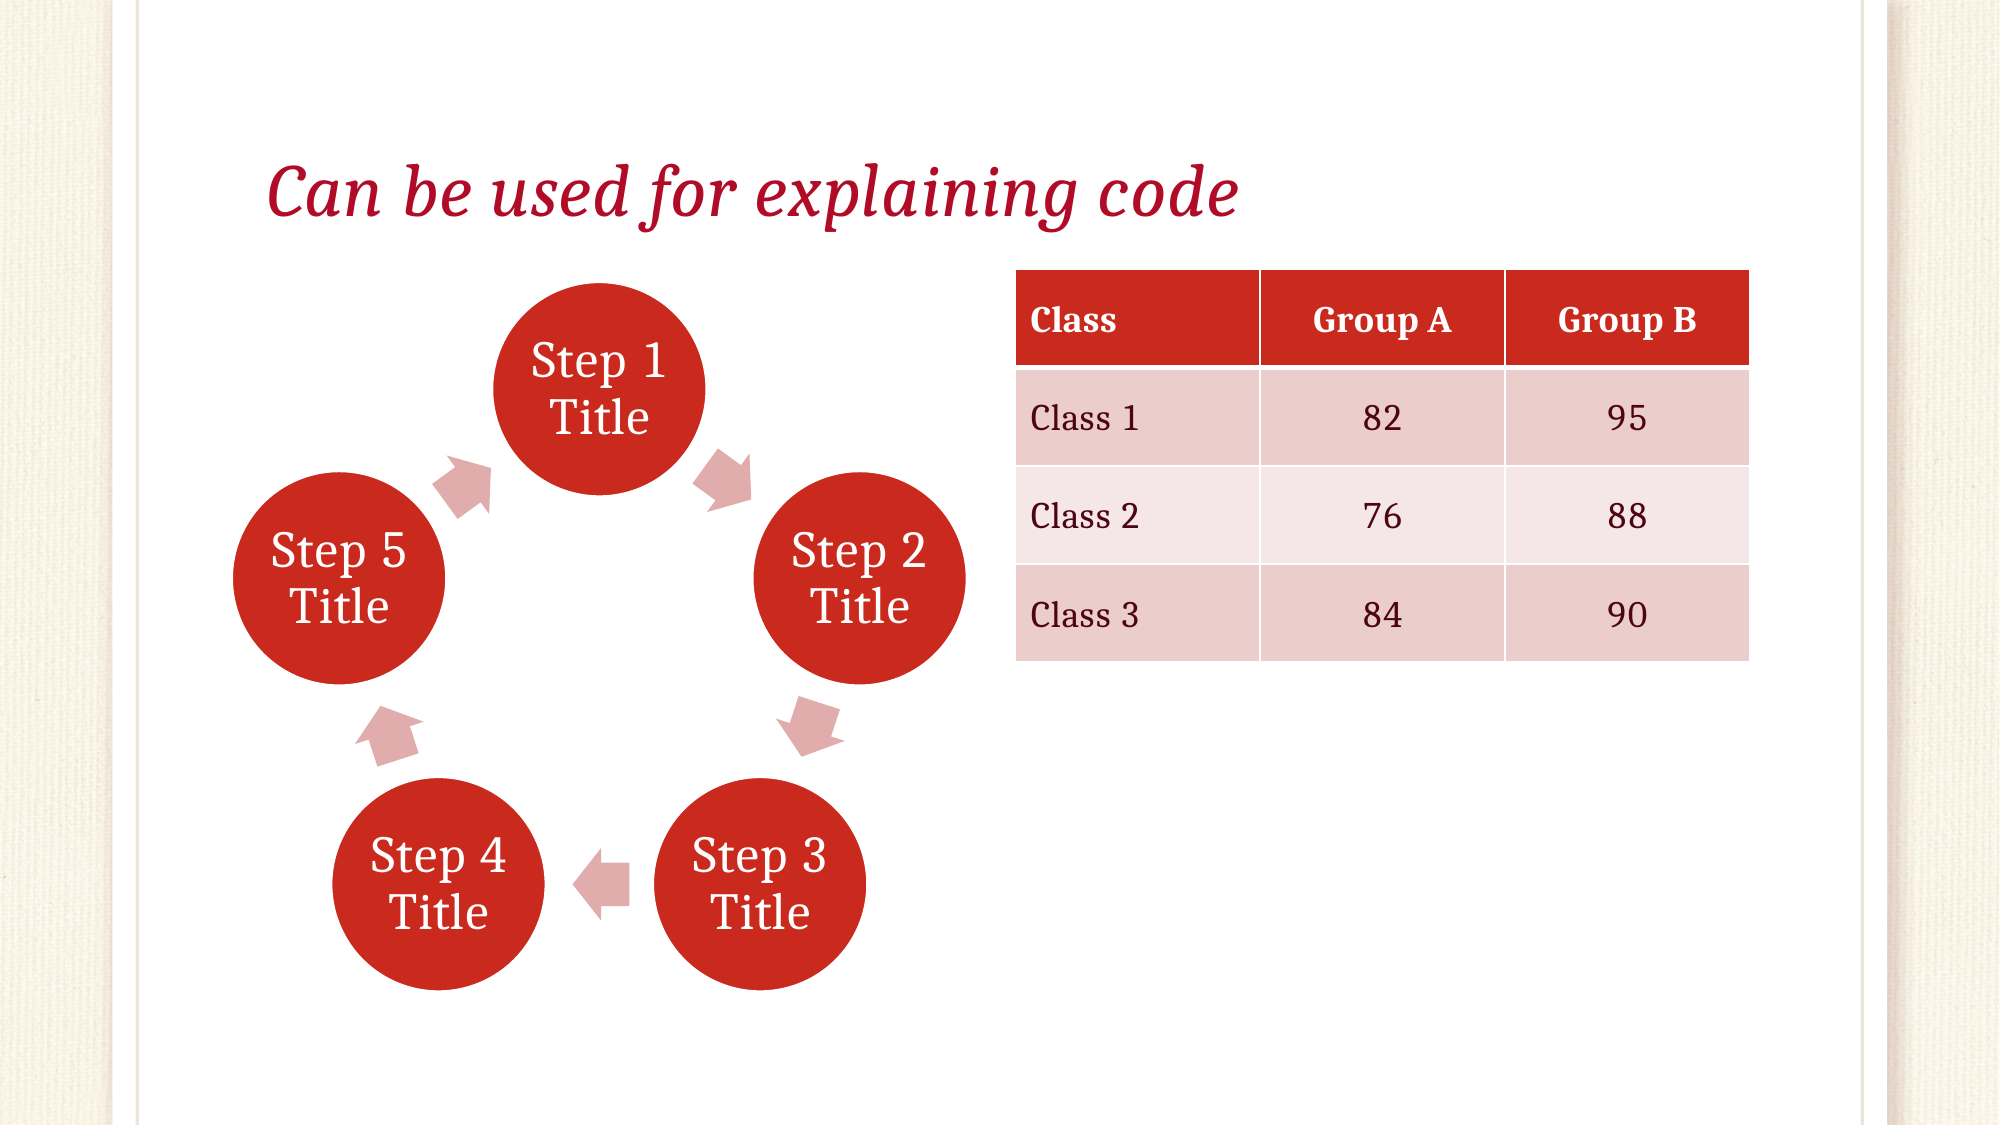

# Can be used for explaining code
Step 1 Title

Step 2 Title

Step 3 Title

Step 4 Title

Step 5 Title

| Class | Group A | Group B |
| --- | --- | --- |
| Class 1 | 82 | 95 |
| Class 2 | 76 | 88 |
| Class 3 | 84 | 90 |